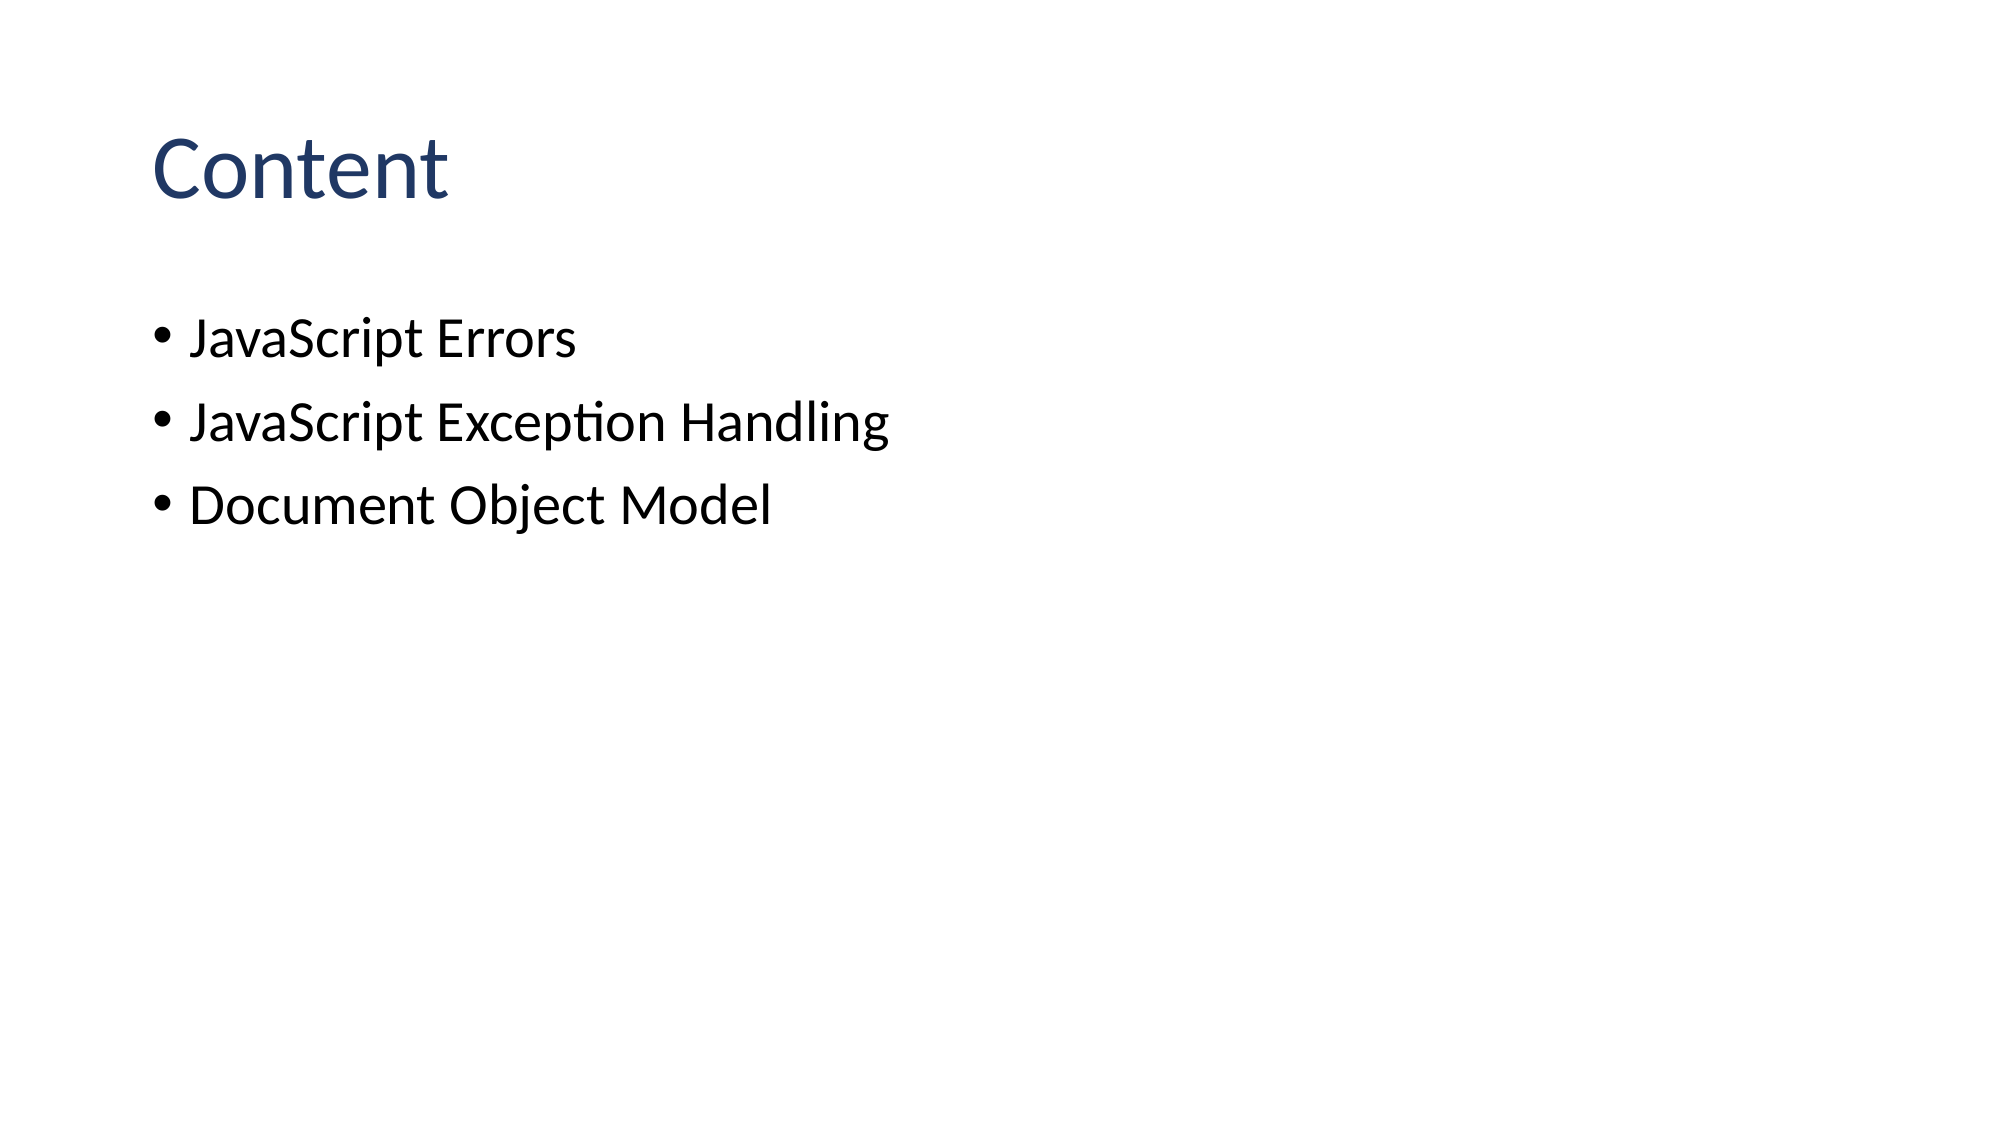

# Content
JavaScript Errors
JavaScript Exception Handling
Document Object Model